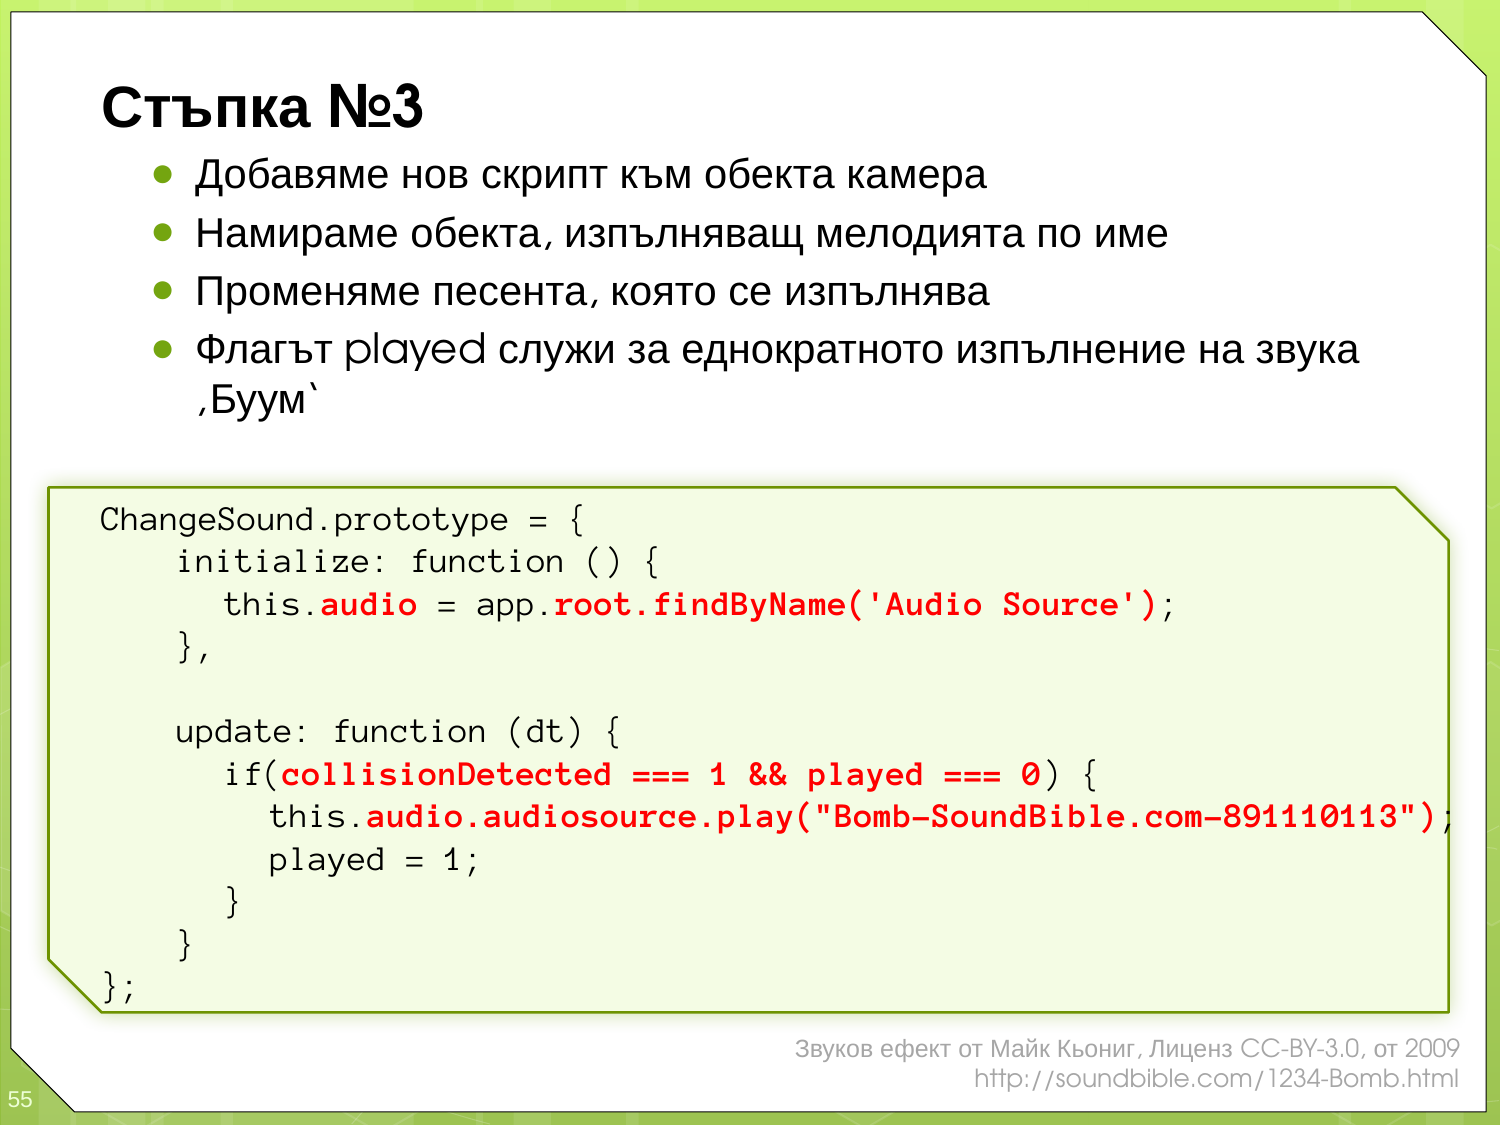

Стъпка №3
Добавяме нов скрипт към обекта камера
Намираме обекта, изпълняващ мелодията по име
Променяме песента, която се изпълнява
Флагът played служи за еднократното изпълнение на звука ‚Буум‘
ChangeSound.prototype = {
	initialize: function () {
		this.audio = app.root.findByName('Audio Source');
	},

	update: function (dt) {
		if(collisionDetected === 1 && played === 0) {
			this.audio.audiosource.play("Bomb-SoundBible.com-891110113");
			played = 1;
		}
	}
};
Звуков ефект от Майк Кьониг, Лиценз CC-BY-3.0, от 2009
http://soundbible.com/1234-Bomb.html